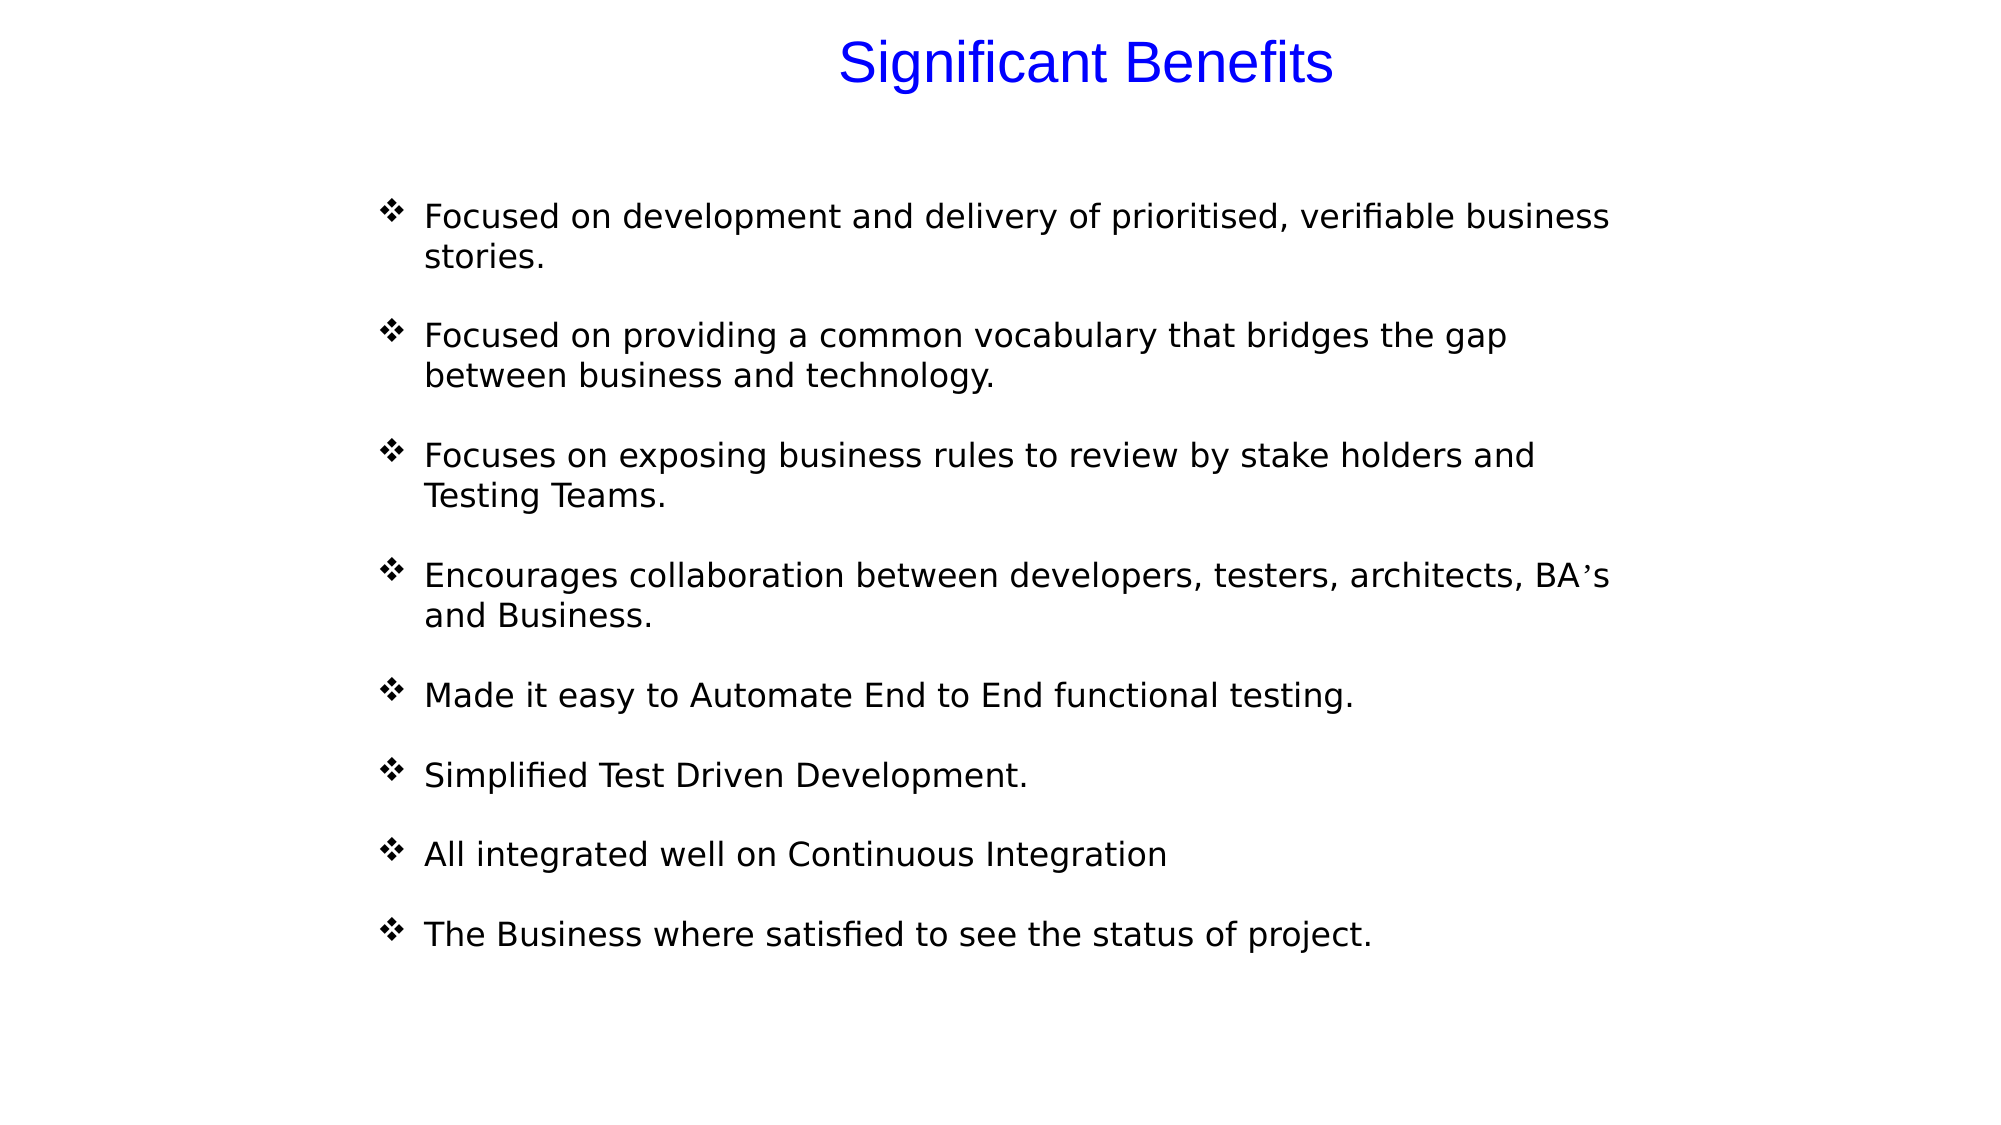

# Significant Benefits
Focused on development and delivery of prioritised, verifiable business stories.

Focused on providing a common vocabulary that bridges the gap between business and technology.

Focuses on exposing business rules to review by stake holders and Testing Teams.

Encourages collaboration between developers, testers, architects, BA’s and Business.

Made it easy to Automate End to End functional testing.

Simplified Test Driven Development.

All integrated well on Continuous Integration

The Business where satisfied to see the status of project.